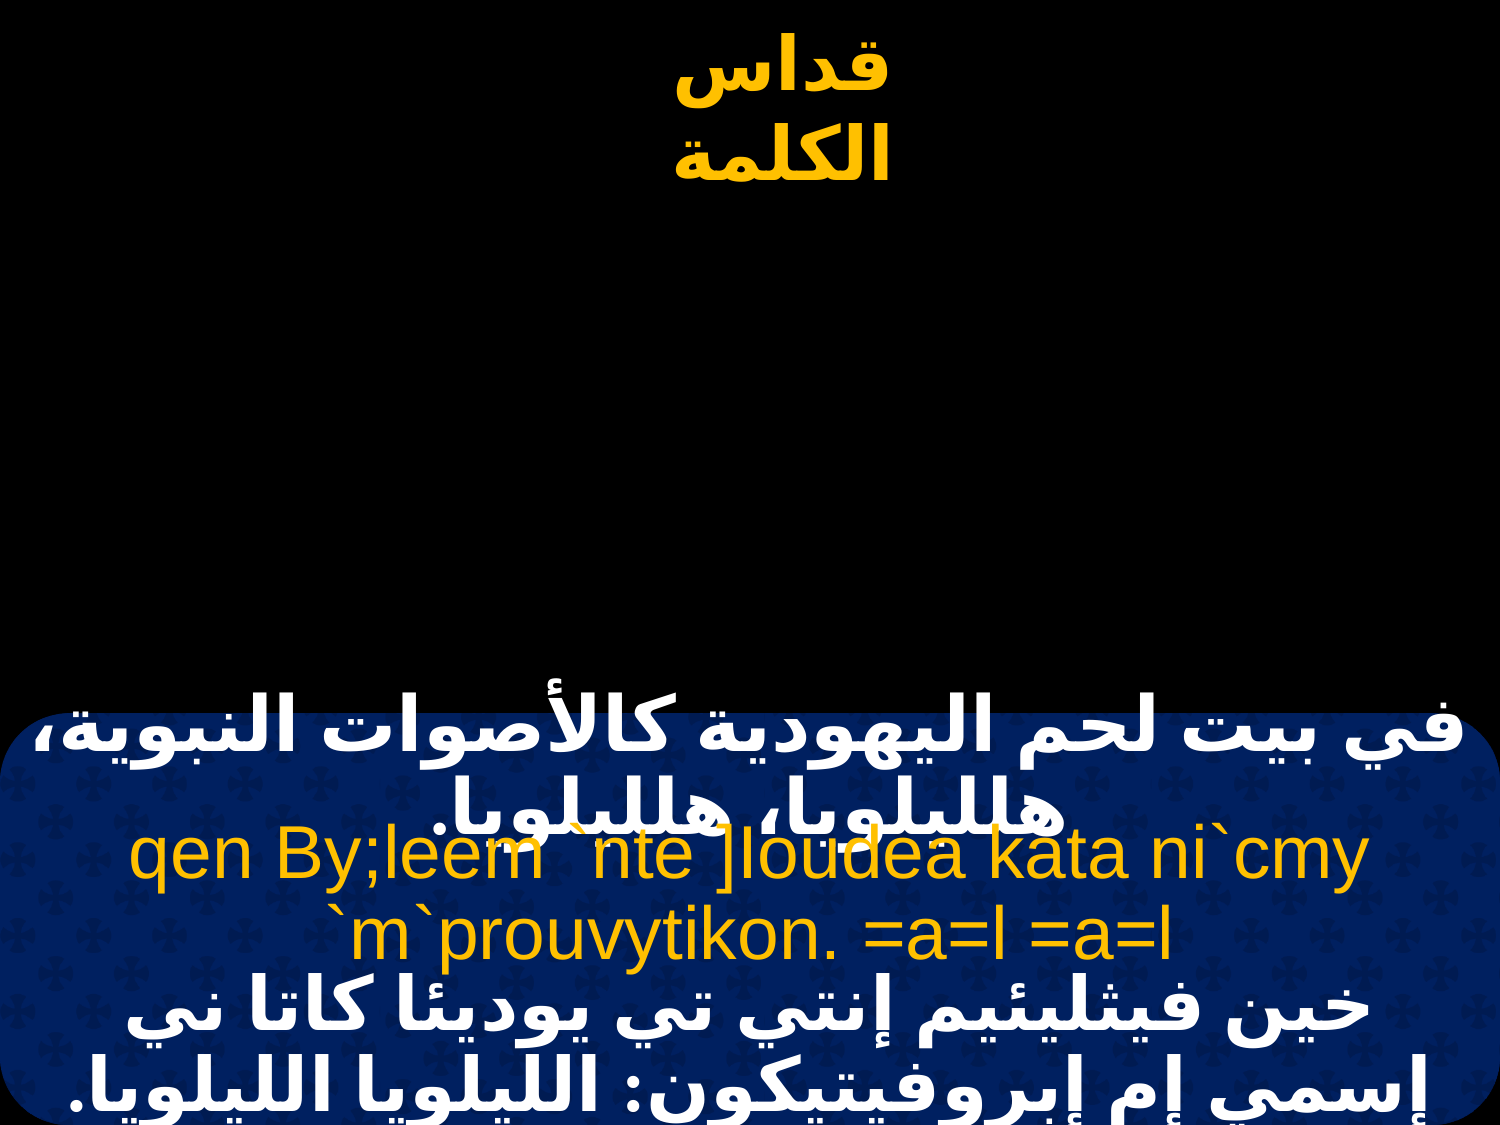

# في بيت لحم اليهودية كالأصوات النبوية، هلليلويا، هلليلويا.
qen By;leem `nte ]Ioudea kata ni`cmy `m`prouvytikon. =a=l =a=l
خين فيثليئيم إنتي تي يوديئا كاتا ني إسمي إم إبروفيتيكون: الليلويا الليلويا.